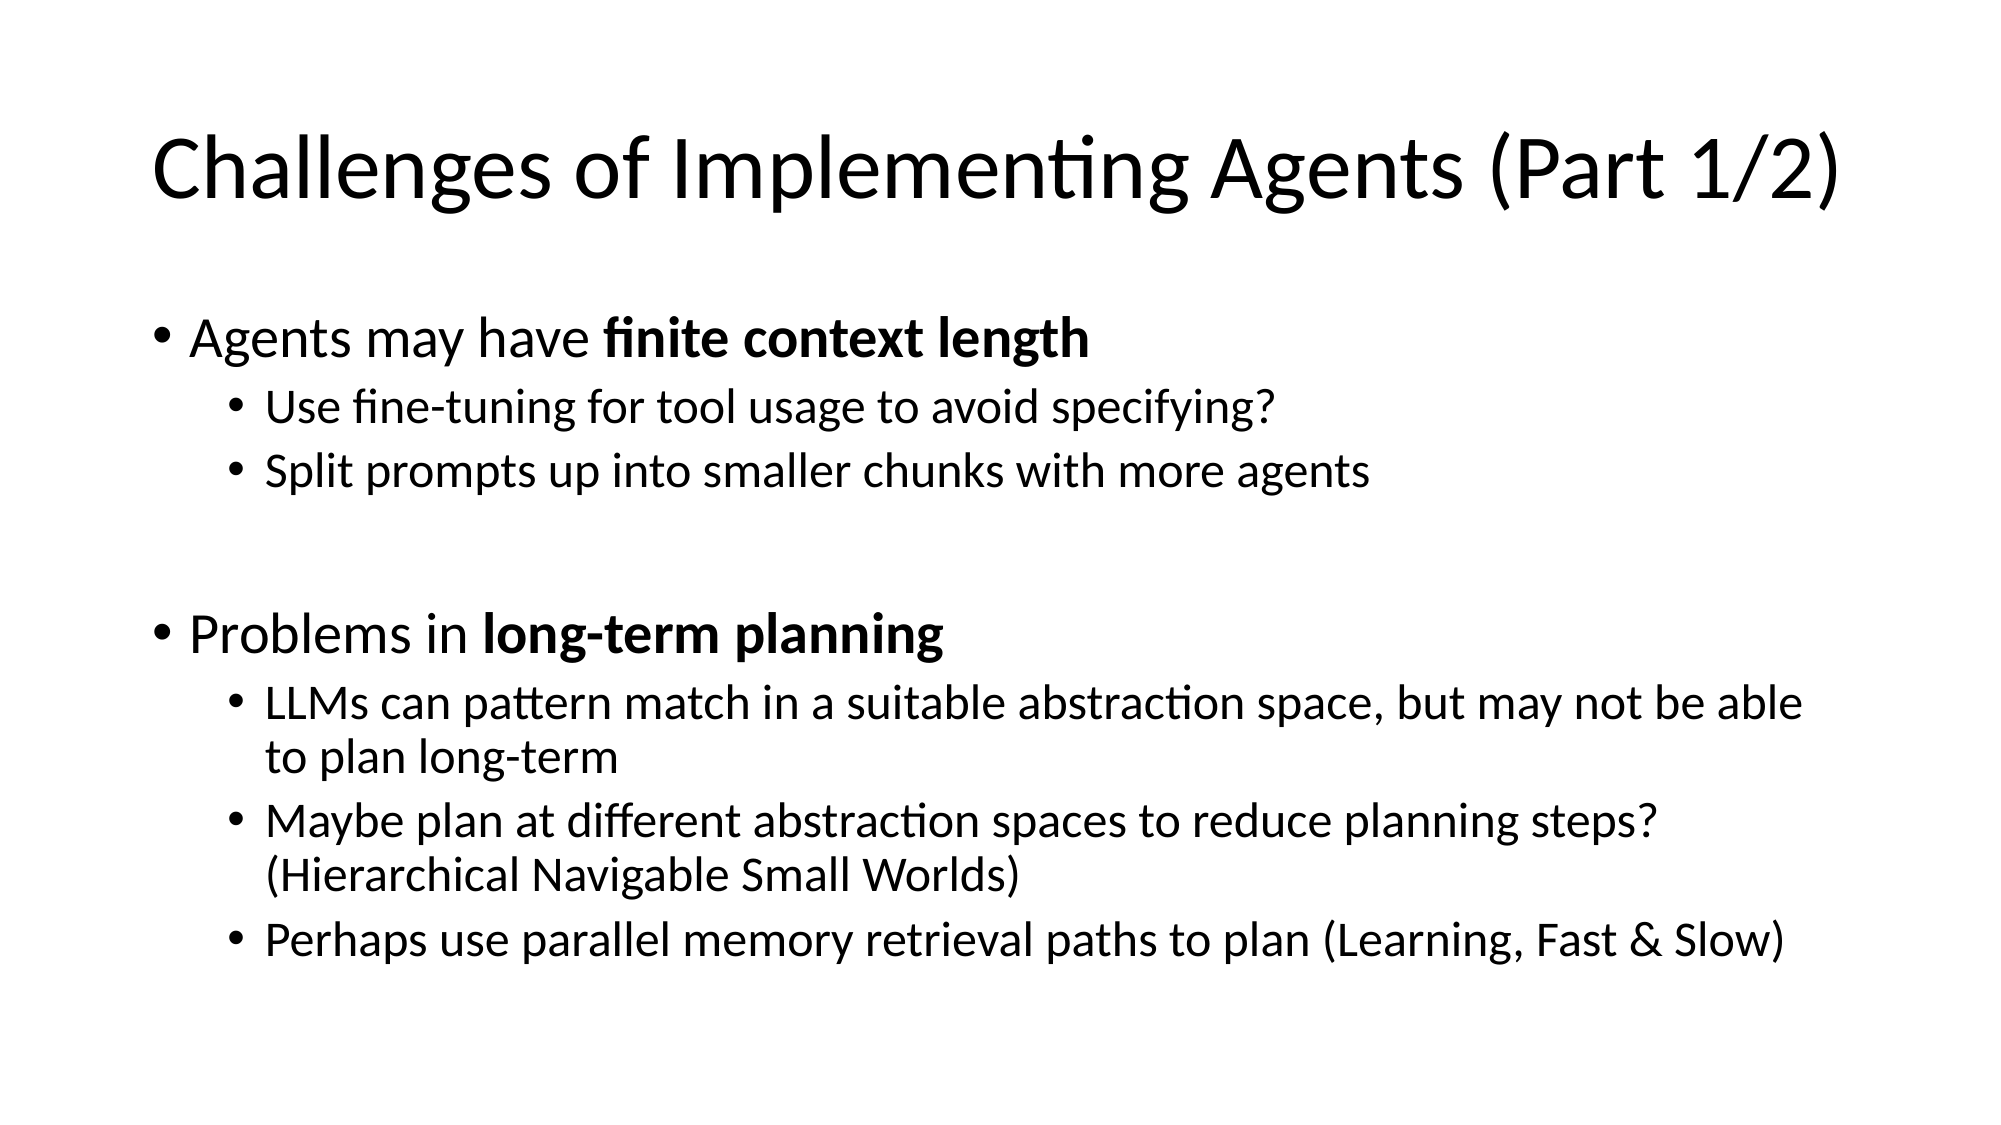

# Challenges of Implementing Agents (Part 1/2)
Agents may have finite context length
Use fine-tuning for tool usage to avoid specifying?
Split prompts up into smaller chunks with more agents

Problems in long-term planning
LLMs can pattern match in a suitable abstraction space, but may not be able to plan long-term
Maybe plan at different abstraction spaces to reduce planning steps? (Hierarchical Navigable Small Worlds)
Perhaps use parallel memory retrieval paths to plan (Learning, Fast & Slow)